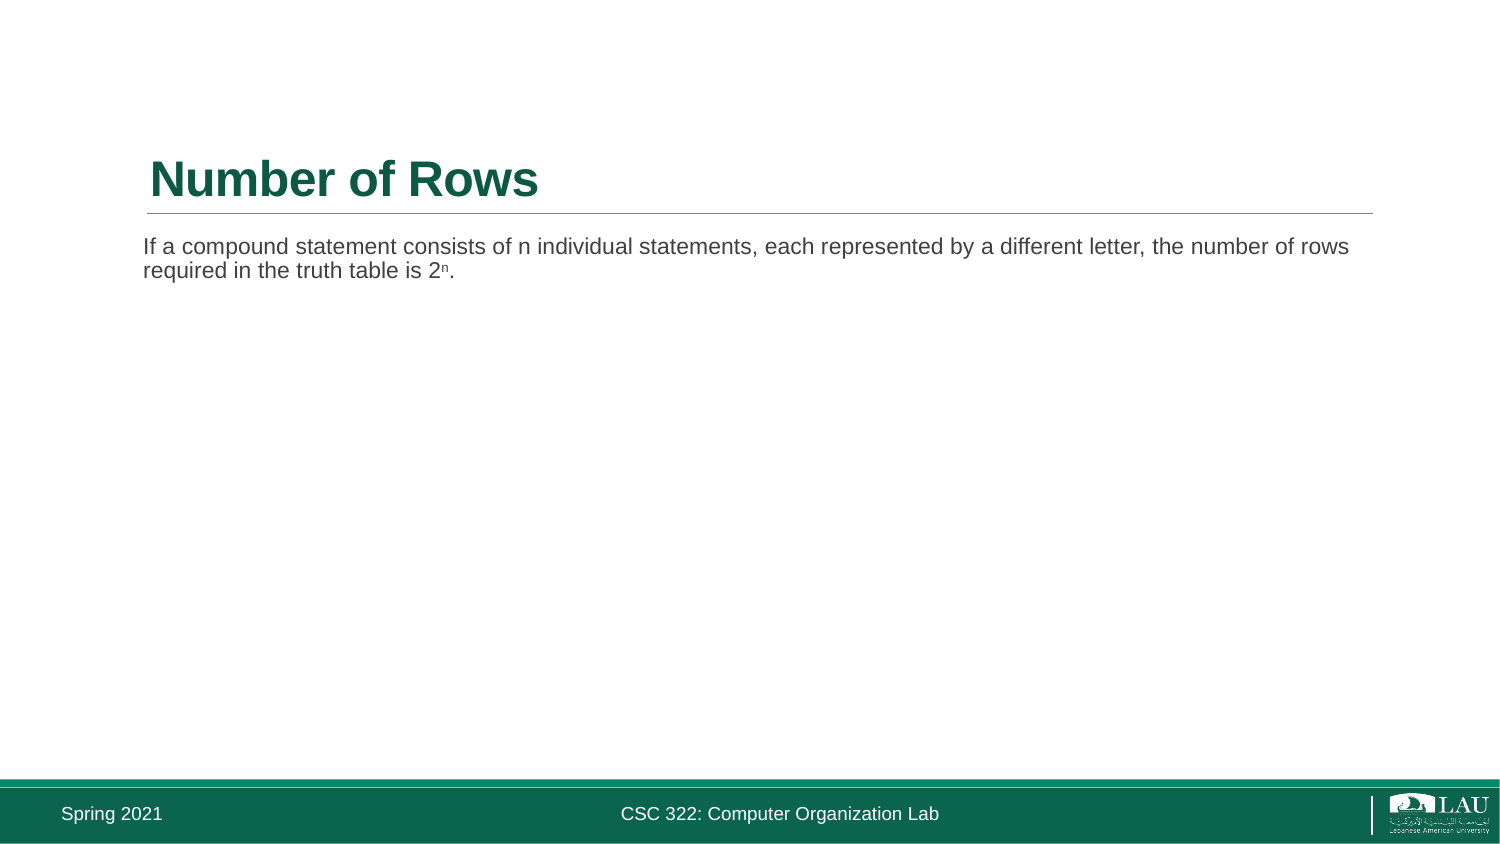

# Number of Rows
If a compound statement consists of n individual statements, each represented by a different letter, the number of rows required in the truth table is 2n.
Spring 2021
CSC 322: Computer Organization Lab